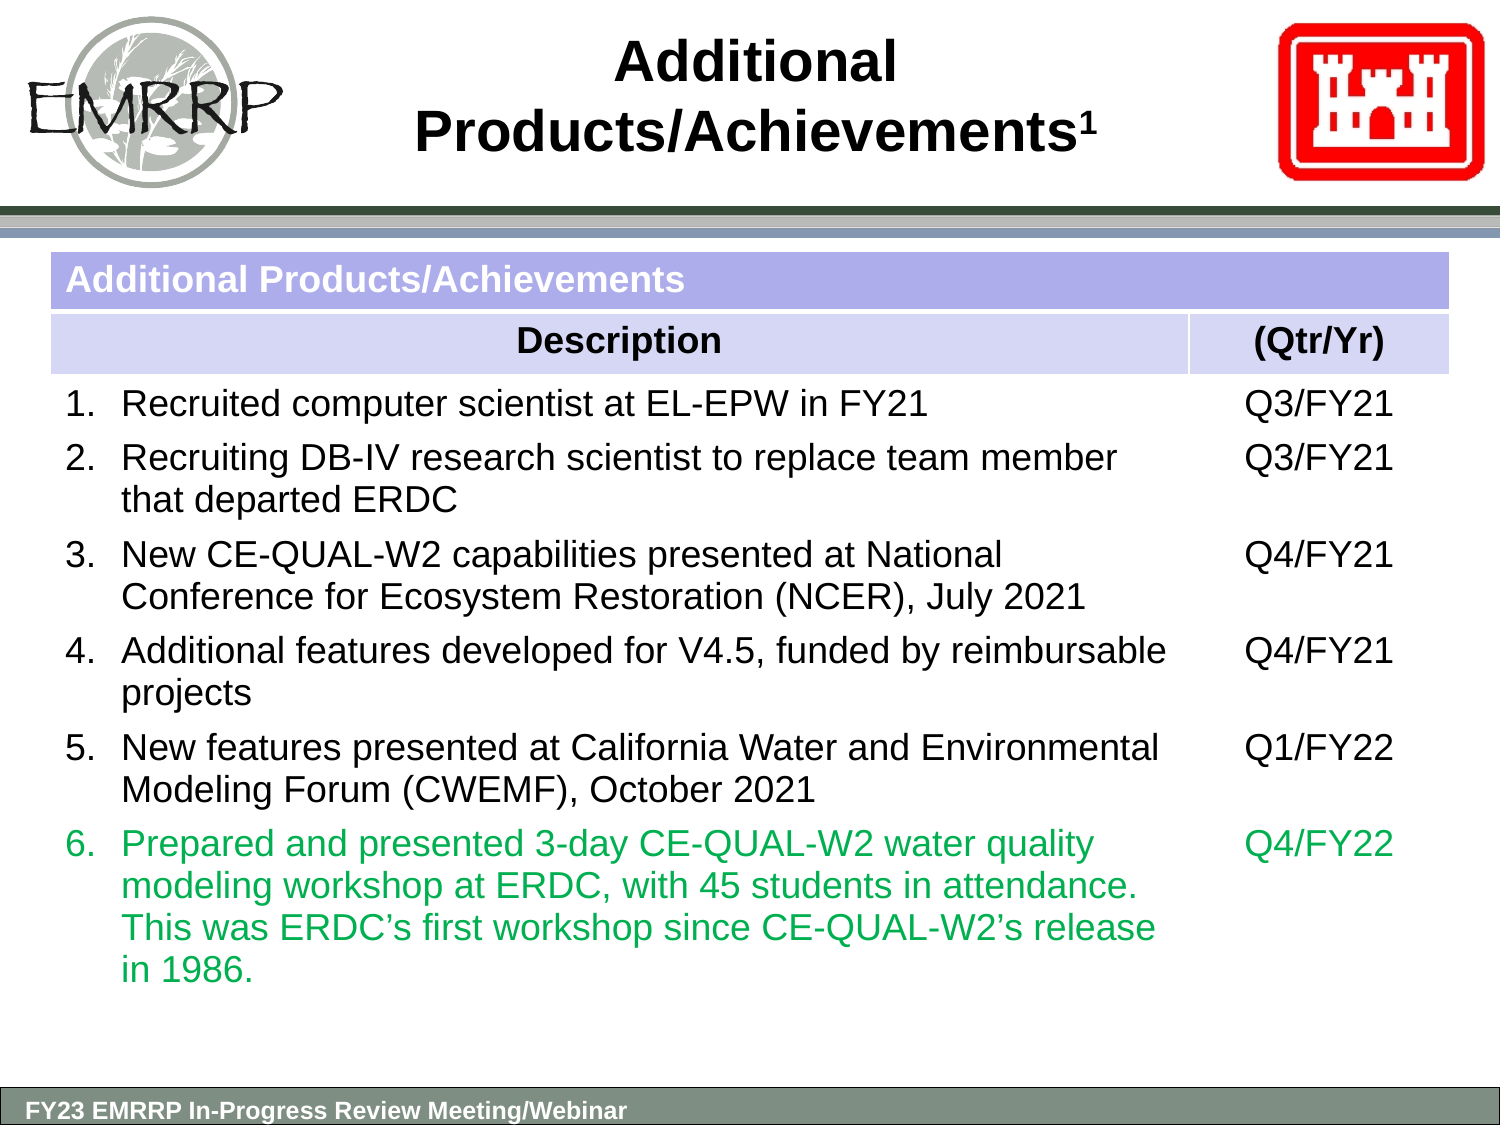

# Additional Products/Achievements1
| Additional Products/Achievements |  |
| --- | --- |
| Description | (Qtr/Yr) |
| Recruited computer scientist at EL-EPW in FY21 Recruiting DB-IV research scientist to replace team member that departed ERDC New CE-QUAL-W2 capabilities presented at National Conference for Ecosystem Restoration (NCER), July 2021 Additional features developed for V4.5, funded by reimbursable projects New features presented at California Water and Environmental Modeling Forum (CWEMF), October 2021 Prepared and presented 3-day CE-QUAL-W2 water quality modeling workshop at ERDC, with 45 students in attendance. This was ERDC’s first workshop since CE-QUAL-W2’s release in 1986. | Q3/FY21 Q3/FY21 Q4/FY21 Q4/FY21 Q1/FY22 Q4/FY22 |